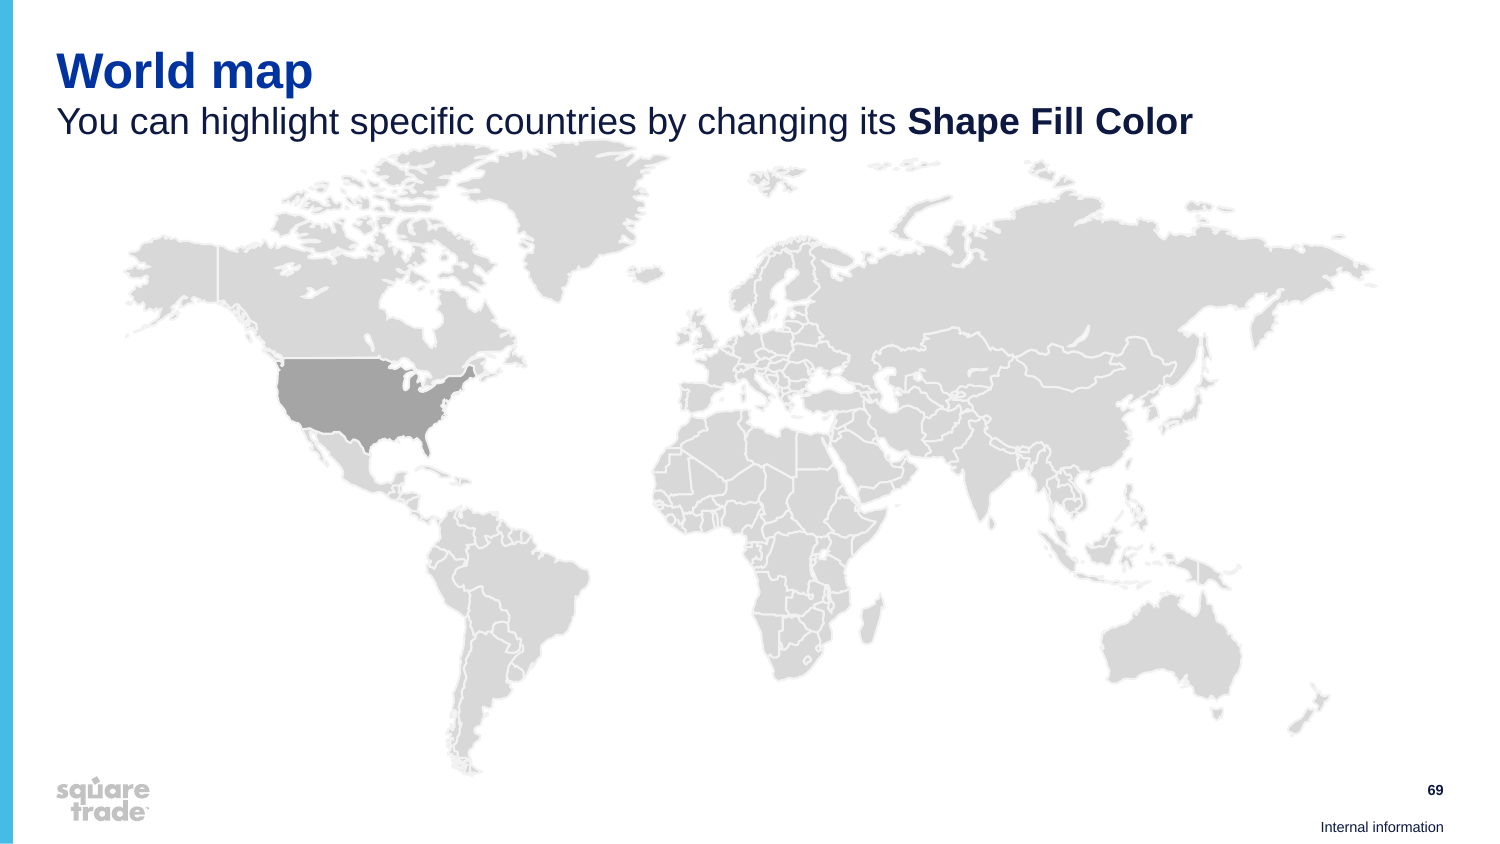

# World map
You can highlight specific countries by changing its Shape Fill Color

69